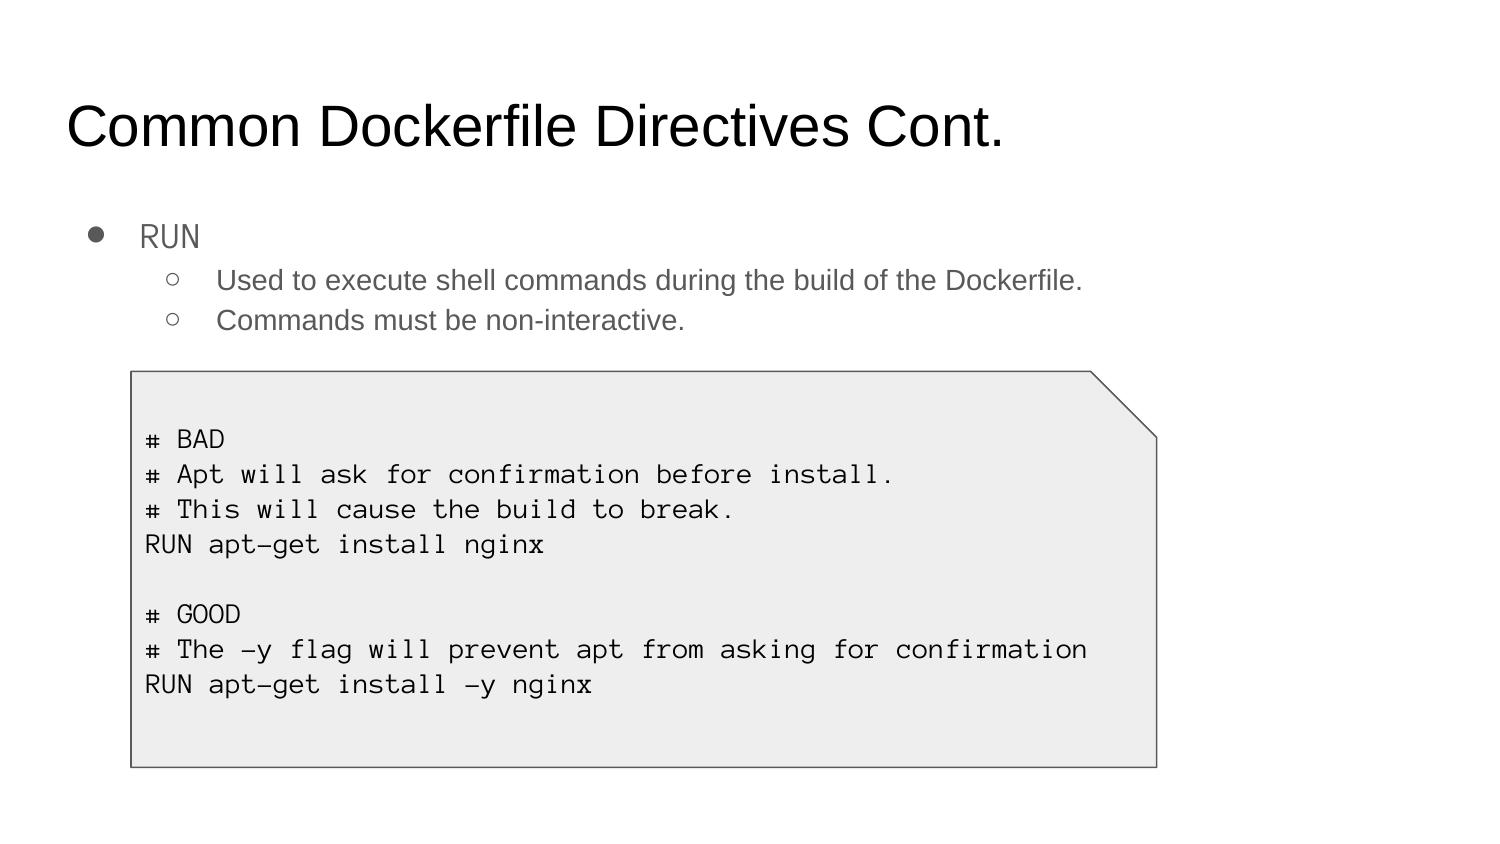

# Common Dockerfile Directives Cont.
RUN
Used to execute shell commands during the build of the Dockerfile.
Commands must be non-interactive.

# BAD
# Apt will ask for confirmation before install.
# This will cause the build to break.
RUN apt-get install nginx

# GOOD
# The -y flag will prevent apt from asking for confirmation
RUN apt-get install -y nginx